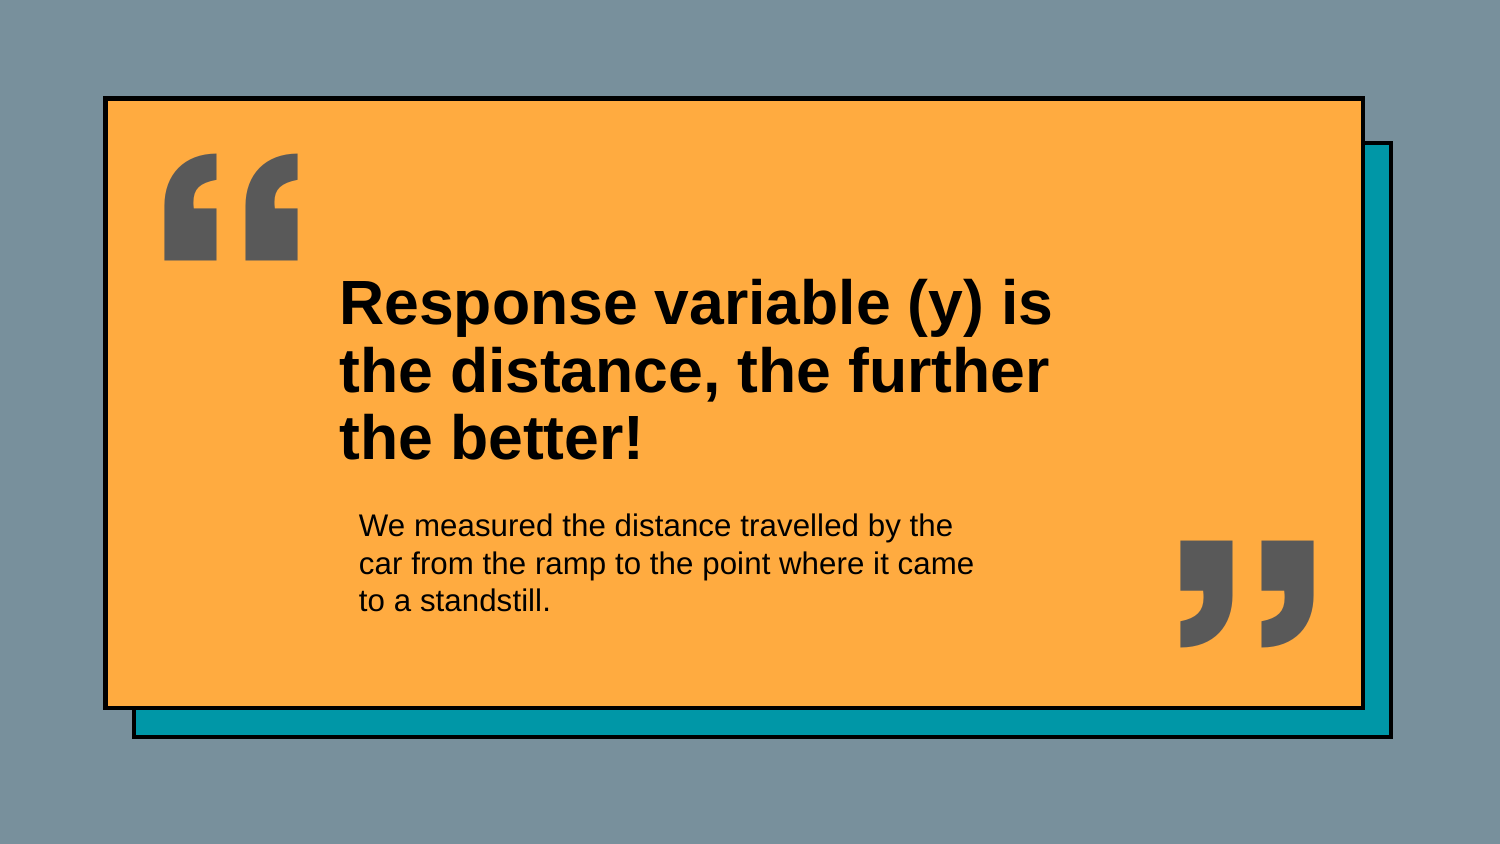

“
# Response variable (y) is the distance, the further the better!
”
We measured the distance travelled by the car from the ramp to the point where it came to a standstill.